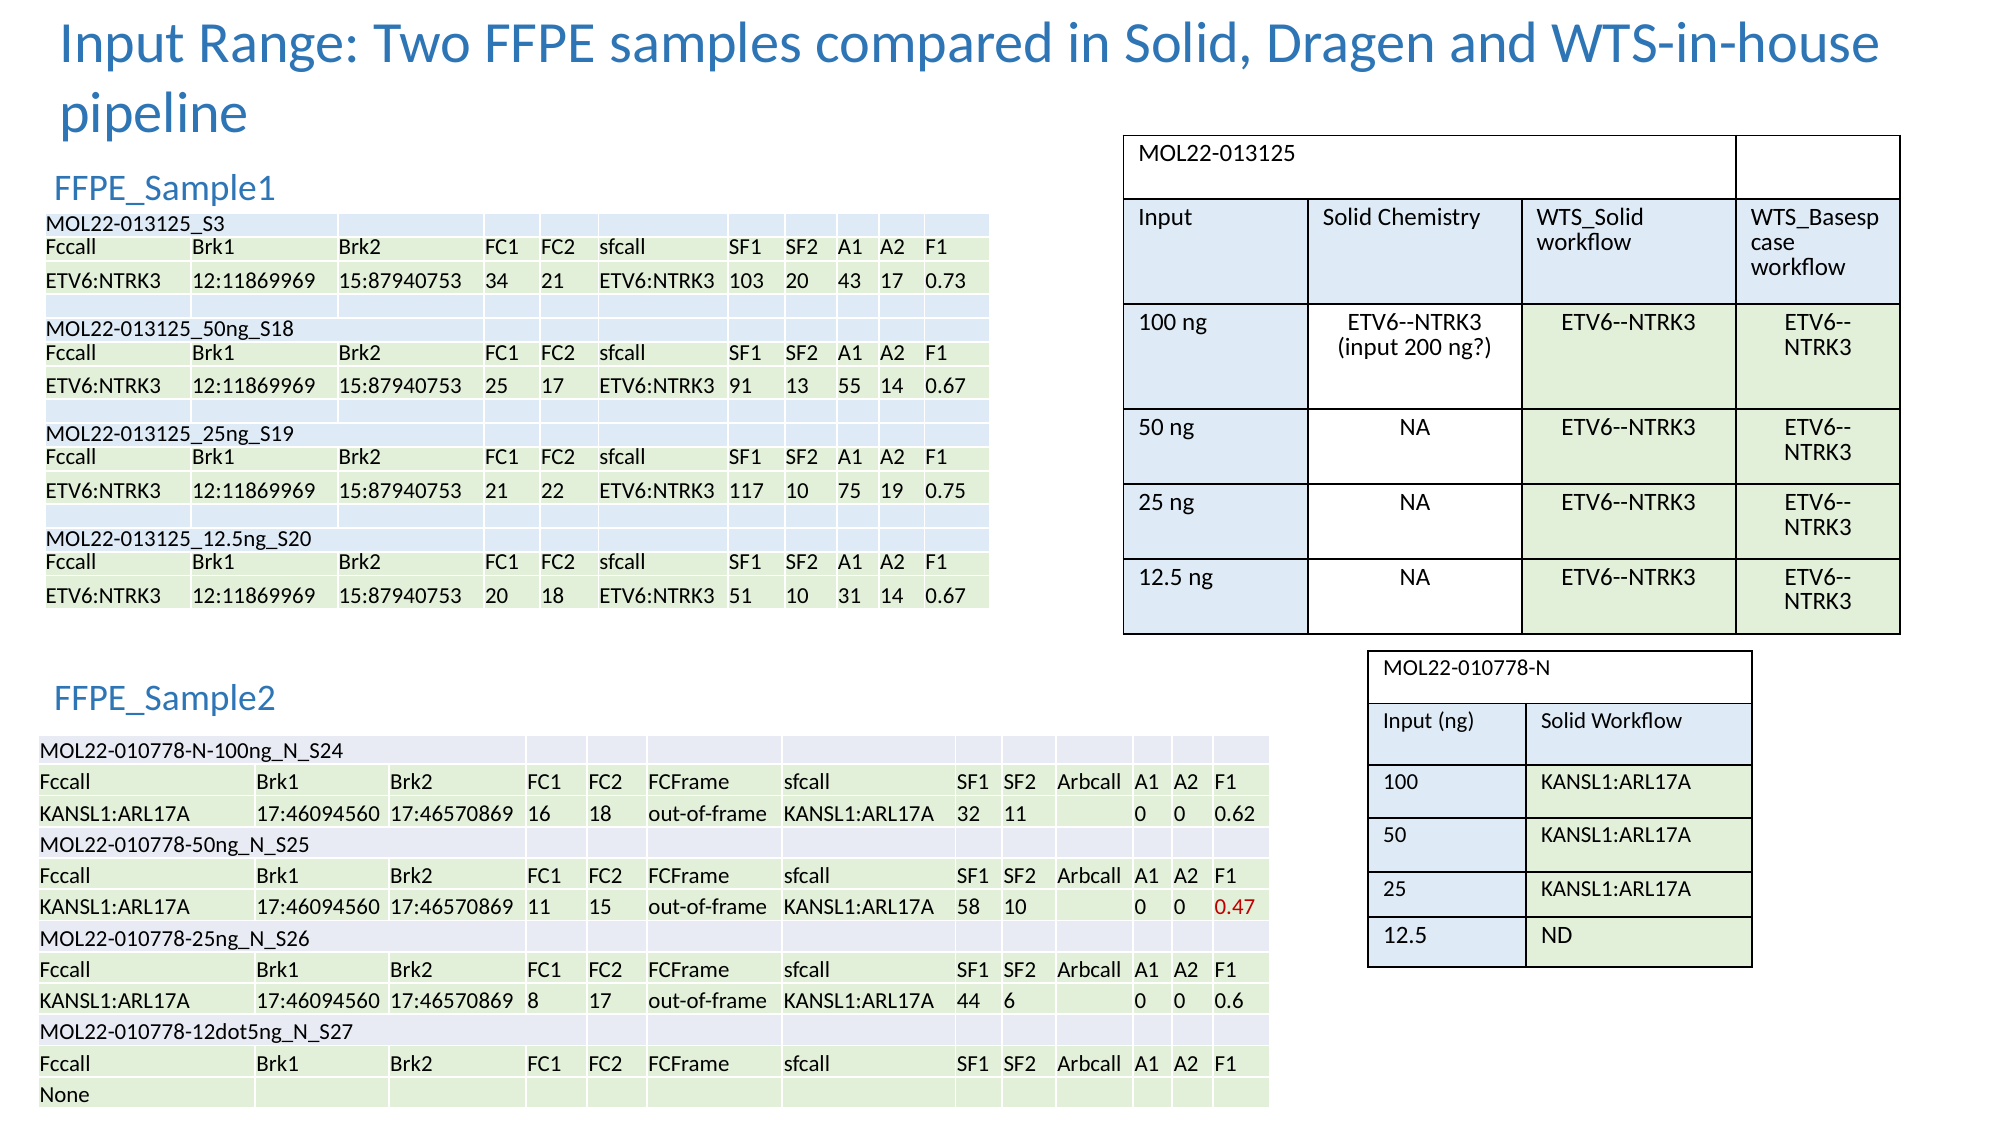

Input Range: Two FFPE samples compared in Solid, Dragen and WTS-in-house pipeline
| MOL22-013125 |  |  |  |
| --- | --- | --- | --- |
| Input | Solid Chemistry | WTS\_Solid workflow | WTS\_Basespcase workflow |
| 100 ng | ETV6--NTRK3 (input 200 ng?) | ETV6--NTRK3 | ETV6--NTRK3 |
| 50 ng | NA | ETV6--NTRK3 | ETV6--NTRK3 |
| 25 ng | NA | ETV6--NTRK3 | ETV6--NTRK3 |
| 12.5 ng | NA | ETV6--NTRK3 | ETV6--NTRK3 |
FFPE_Sample1
| MOL22-013125\_S3 |  |  |  |  |  |  |  |  |  |  |
| --- | --- | --- | --- | --- | --- | --- | --- | --- | --- | --- |
| Fccall | Brk1 | Brk2 | FC1 | FC2 | sfcall | SF1 | SF2 | A1 | A2 | F1 |
| ETV6:NTRK3 | 12:11869969 | 15:87940753 | 34 | 21 | ETV6:NTRK3 | 103 | 20 | 43 | 17 | 0.73 |
|  |  |  |  |  |  |  |  |  |  |  |
| MOL22-013125\_50ng\_S18 |  |  |  |  |  |  |  |  |  |  |
| Fccall | Brk1 | Brk2 | FC1 | FC2 | sfcall | SF1 | SF2 | A1 | A2 | F1 |
| ETV6:NTRK3 | 12:11869969 | 15:87940753 | 25 | 17 | ETV6:NTRK3 | 91 | 13 | 55 | 14 | 0.67 |
|  |  |  |  |  |  |  |  |  |  |  |
| MOL22-013125\_25ng\_S19 |  |  |  |  |  |  |  |  |  |  |
| Fccall | Brk1 | Brk2 | FC1 | FC2 | sfcall | SF1 | SF2 | A1 | A2 | F1 |
| ETV6:NTRK3 | 12:11869969 | 15:87940753 | 21 | 22 | ETV6:NTRK3 | 117 | 10 | 75 | 19 | 0.75 |
|  |  |  |  |  |  |  |  |  |  |  |
| MOL22-013125\_12.5ng\_S20 |  |  |  |  |  |  |  |  |  |  |
| Fccall | Brk1 | Brk2 | FC1 | FC2 | sfcall | SF1 | SF2 | A1 | A2 | F1 |
| ETV6:NTRK3 | 12:11869969 | 15:87940753 | 20 | 18 | ETV6:NTRK3 | 51 | 10 | 31 | 14 | 0.67 |
| MOL22-010778-N |  |
| --- | --- |
| Input (ng) | Solid Workflow |
| 100 | KANSL1:ARL17A |
| 50 | KANSL1:ARL17A |
| 25 | KANSL1:ARL17A |
| 12.5 | ND |
FFPE_Sample2
| MOL22-010778-N-100ng\_N\_S24 |  |  |  |  |  |  |  |  |  |  |  |  |
| --- | --- | --- | --- | --- | --- | --- | --- | --- | --- | --- | --- | --- |
| Fccall | Brk1 | Brk2 | FC1 | FC2 | FCFrame | sfcall | SF1 | SF2 | Arbcall | A1 | A2 | F1 |
| KANSL1:ARL17A | 17:46094560 | 17:46570869 | 16 | 18 | out-of-frame | KANSL1:ARL17A | 32 | 11 |  | 0 | 0 | 0.62 |
| MOL22-010778-50ng\_N\_S25 |  |  |  |  |  |  |  |  |  |  |  |  |
| Fccall | Brk1 | Brk2 | FC1 | FC2 | FCFrame | sfcall | SF1 | SF2 | Arbcall | A1 | A2 | F1 |
| KANSL1:ARL17A | 17:46094560 | 17:46570869 | 11 | 15 | out-of-frame | KANSL1:ARL17A | 58 | 10 |  | 0 | 0 | 0.47 |
| MOL22-010778-25ng\_N\_S26 |  |  |  |  |  |  |  |  |  |  |  |  |
| Fccall | Brk1 | Brk2 | FC1 | FC2 | FCFrame | sfcall | SF1 | SF2 | Arbcall | A1 | A2 | F1 |
| KANSL1:ARL17A | 17:46094560 | 17:46570869 | 8 | 17 | out-of-frame | KANSL1:ARL17A | 44 | 6 |  | 0 | 0 | 0.6 |
| MOL22-010778-12dot5ng\_N\_S27 |  |  |  |  |  |  |  |  |  |  |  |  |
| Fccall | Brk1 | Brk2 | FC1 | FC2 | FCFrame | sfcall | SF1 | SF2 | Arbcall | A1 | A2 | F1 |
| None |  |  |  |  |  |  |  |  |  |  |  |  |